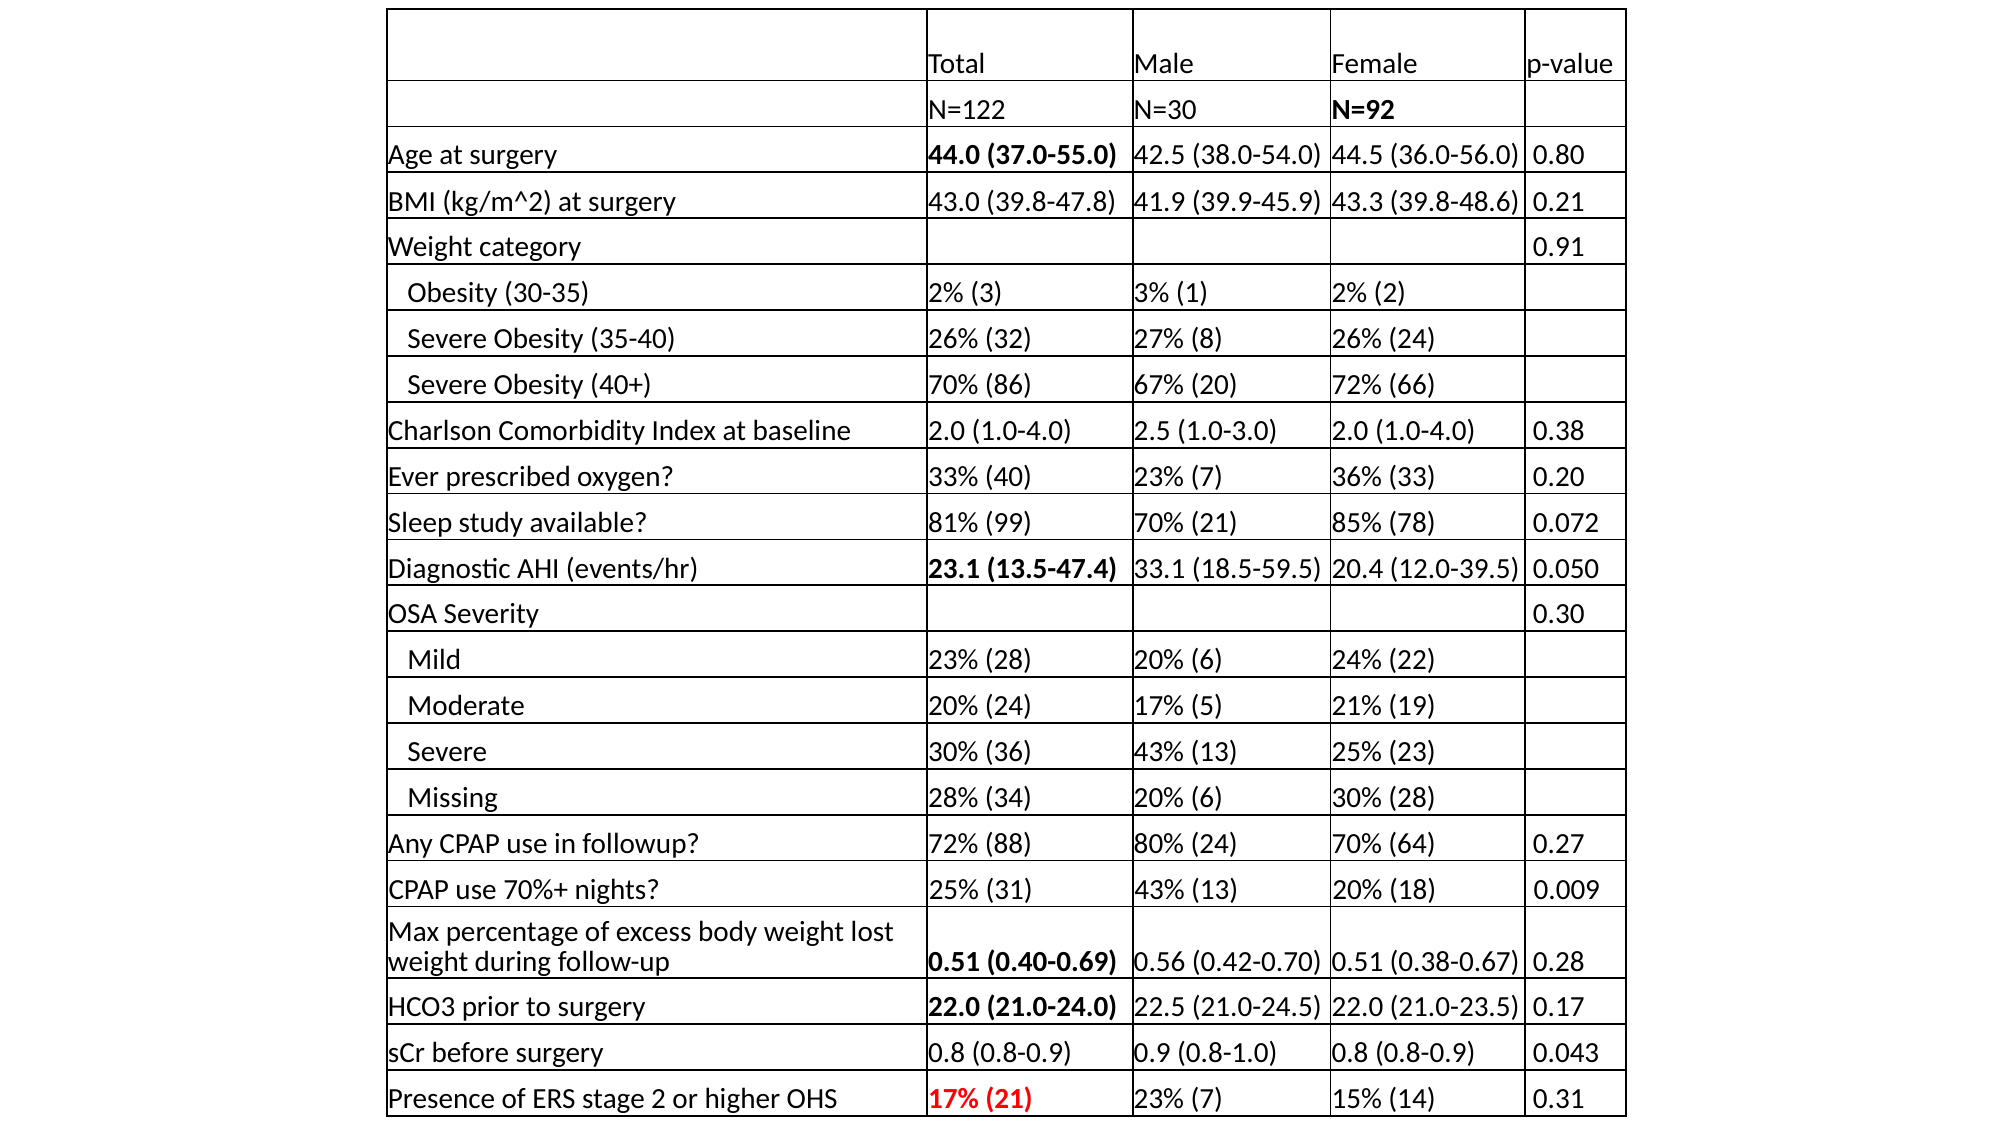

|  | Total | Male | Female | p-value |
| --- | --- | --- | --- | --- |
|  | N=122 | N=30 | N=92 |  |
| Age at surgery | 44.0 (37.0-55.0) | 42.5 (38.0-54.0) | 44.5 (36.0-56.0) | 0.80 |
| BMI (kg/m^2) at surgery | 43.0 (39.8-47.8) | 41.9 (39.9-45.9) | 43.3 (39.8-48.6) | 0.21 |
| Weight category |  |  |  | 0.91 |
| Obesity (30-35) | 2% (3) | 3% (1) | 2% (2) |  |
| Severe Obesity (35-40) | 26% (32) | 27% (8) | 26% (24) |  |
| Severe Obesity (40+) | 70% (86) | 67% (20) | 72% (66) |  |
| Charlson Comorbidity Index at baseline | 2.0 (1.0-4.0) | 2.5 (1.0-3.0) | 2.0 (1.0-4.0) | 0.38 |
| Ever prescribed oxygen? | 33% (40) | 23% (7) | 36% (33) | 0.20 |
| Sleep study available? | 81% (99) | 70% (21) | 85% (78) | 0.072 |
| Diagnostic AHI (events/hr) | 23.1 (13.5-47.4) | 33.1 (18.5-59.5) | 20.4 (12.0-39.5) | 0.050 |
| OSA Severity |  |  |  | 0.30 |
| Mild | 23% (28) | 20% (6) | 24% (22) |  |
| Moderate | 20% (24) | 17% (5) | 21% (19) |  |
| Severe | 30% (36) | 43% (13) | 25% (23) |  |
| Missing | 28% (34) | 20% (6) | 30% (28) |  |
| Any CPAP use in followup? | 72% (88) | 80% (24) | 70% (64) | 0.27 |
| CPAP use 70%+ nights? | 25% (31) | 43% (13) | 20% (18) | 0.009 |
| Max percentage of excess body weight lost weight during follow-up | 0.51 (0.40-0.69) | 0.56 (0.42-0.70) | 0.51 (0.38-0.67) | 0.28 |
| HCO3 prior to surgery | 22.0 (21.0-24.0) | 22.5 (21.0-24.5) | 22.0 (21.0-23.5) | 0.17 |
| sCr before surgery | 0.8 (0.8-0.9) | 0.9 (0.8-1.0) | 0.8 (0.8-0.9) | 0.043 |
| Presence of ERS stage 2 or higher OHS | 17% (21) | 23% (7) | 15% (14) | 0.31 |